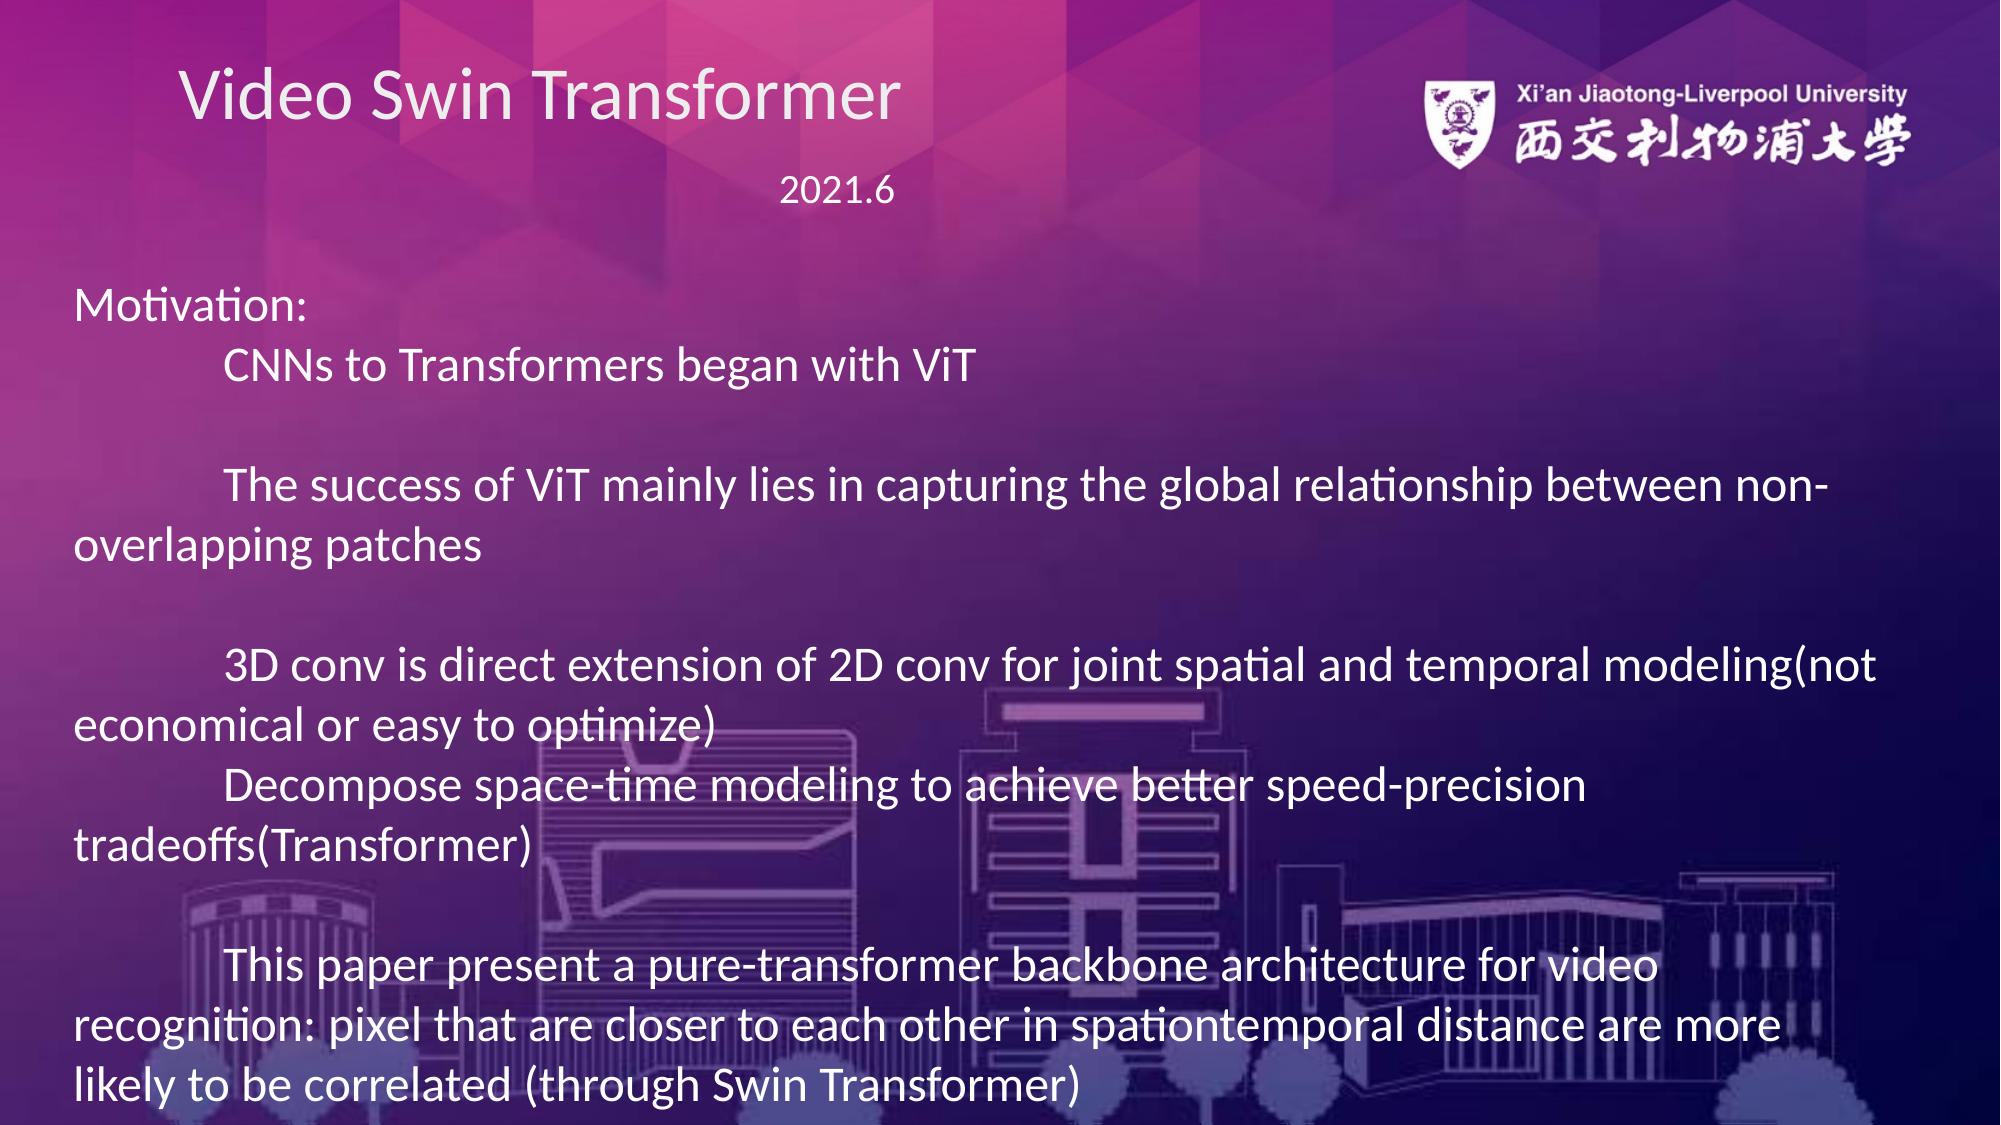

Video Swin Transformer

2021.6
Motivation:
	CNNs to Transformers began with ViT

	The success of ViT mainly lies in capturing the global relationship between non-overlapping patches

	3D conv is direct extension of 2D conv for joint spatial and temporal modeling(not economical or easy to optimize)
	Decompose space-time modeling to achieve better speed-precision tradeoffs(Transformer)

	This paper present a pure-transformer backbone architecture for video recognition: pixel that are closer to each other in spationtemporal distance are more likely to be correlated (through Swin Transformer)